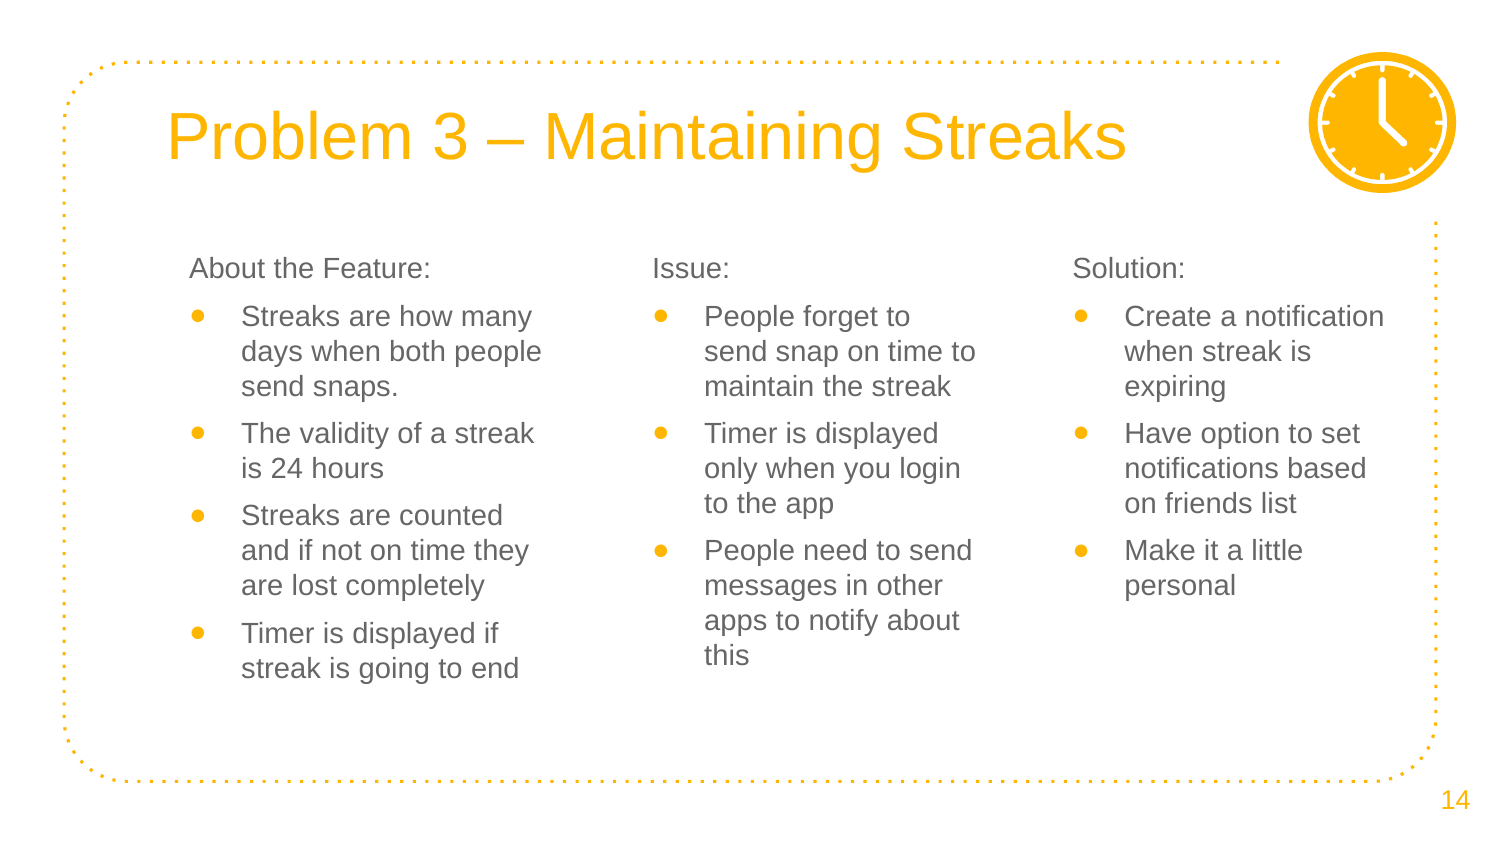

# Problem 3 – Maintaining Streaks
About the Feature:
Streaks are how many days when both people send snaps.
The validity of a streak is 24 hours
Streaks are counted and if not on time they are lost completely
Timer is displayed if streak is going to end

Issue:
People forget to send snap on time to maintain the streak
Timer is displayed only when you login to the app
People need to send messages in other apps to notify about this
Solution:
Create a notification when streak is expiring
Have option to set notifications based on friends list
Make it a little personal
14